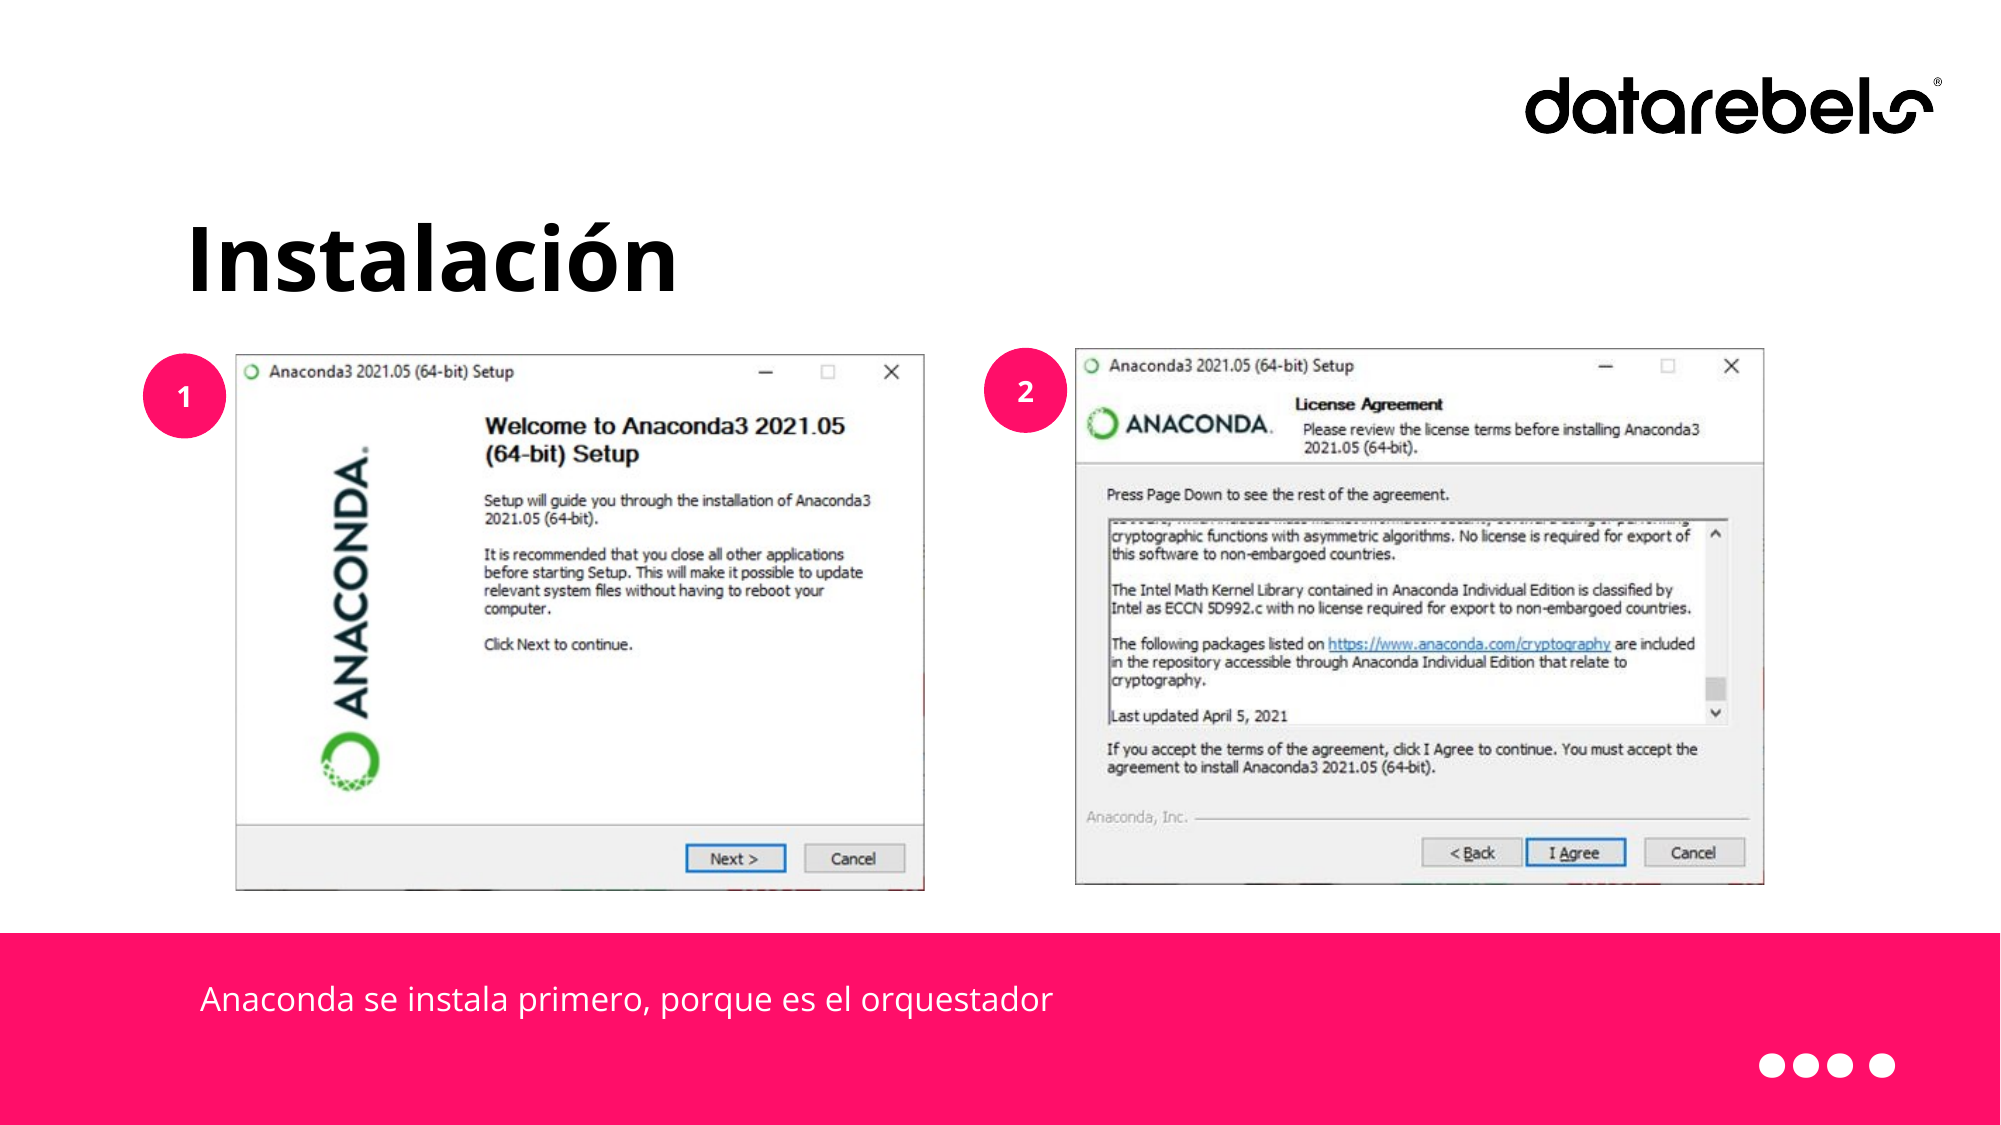

# Instalación
2

1

Anaconda se instala primero, porque es el orquestador